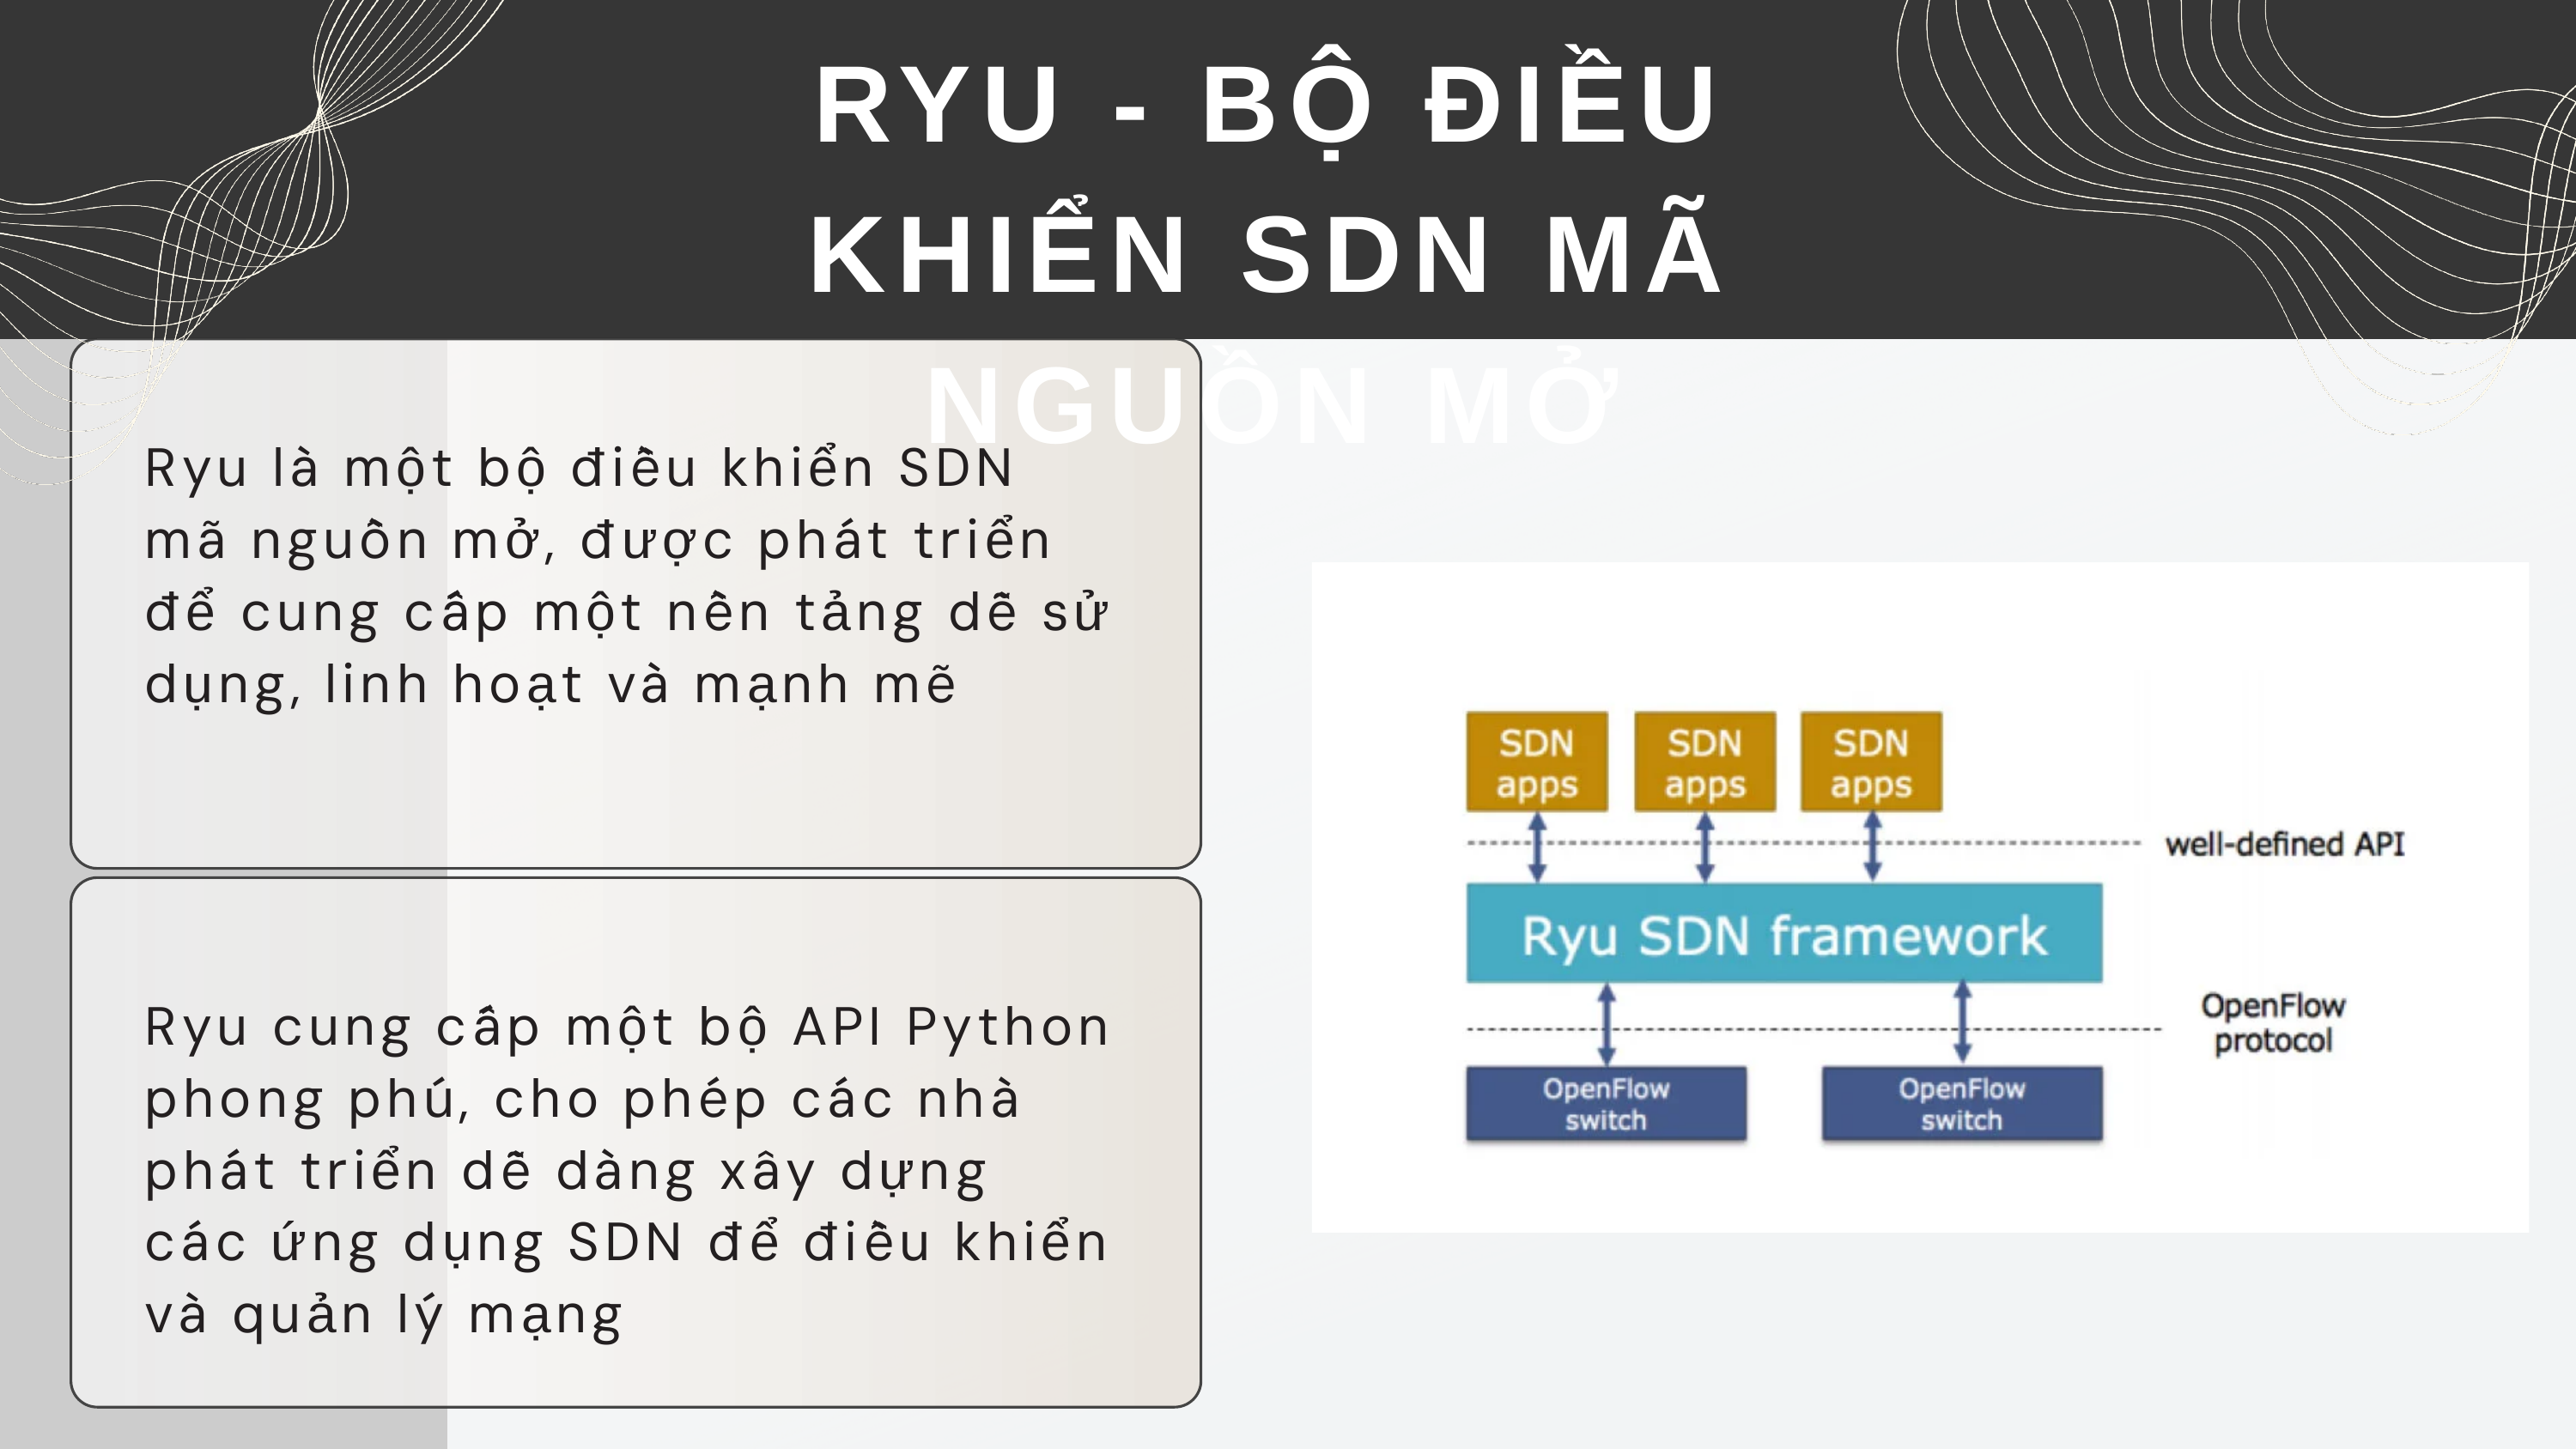

RYU - BỘ ĐIỀU KHIỂN SDN MÃ NGUỒN MỞ

Ryu là một bộ điều khiển SDN mã nguồn mở, được phát triển để cung cấp một nền tảng dễ sử dụng, linh hoạt và mạnh mẽ

Ryu cung cấp một bộ API Python phong phú, cho phép các nhà phát triển dễ dàng xây dựng các ứng dụng SDN để điều khiển và quản lý mạng